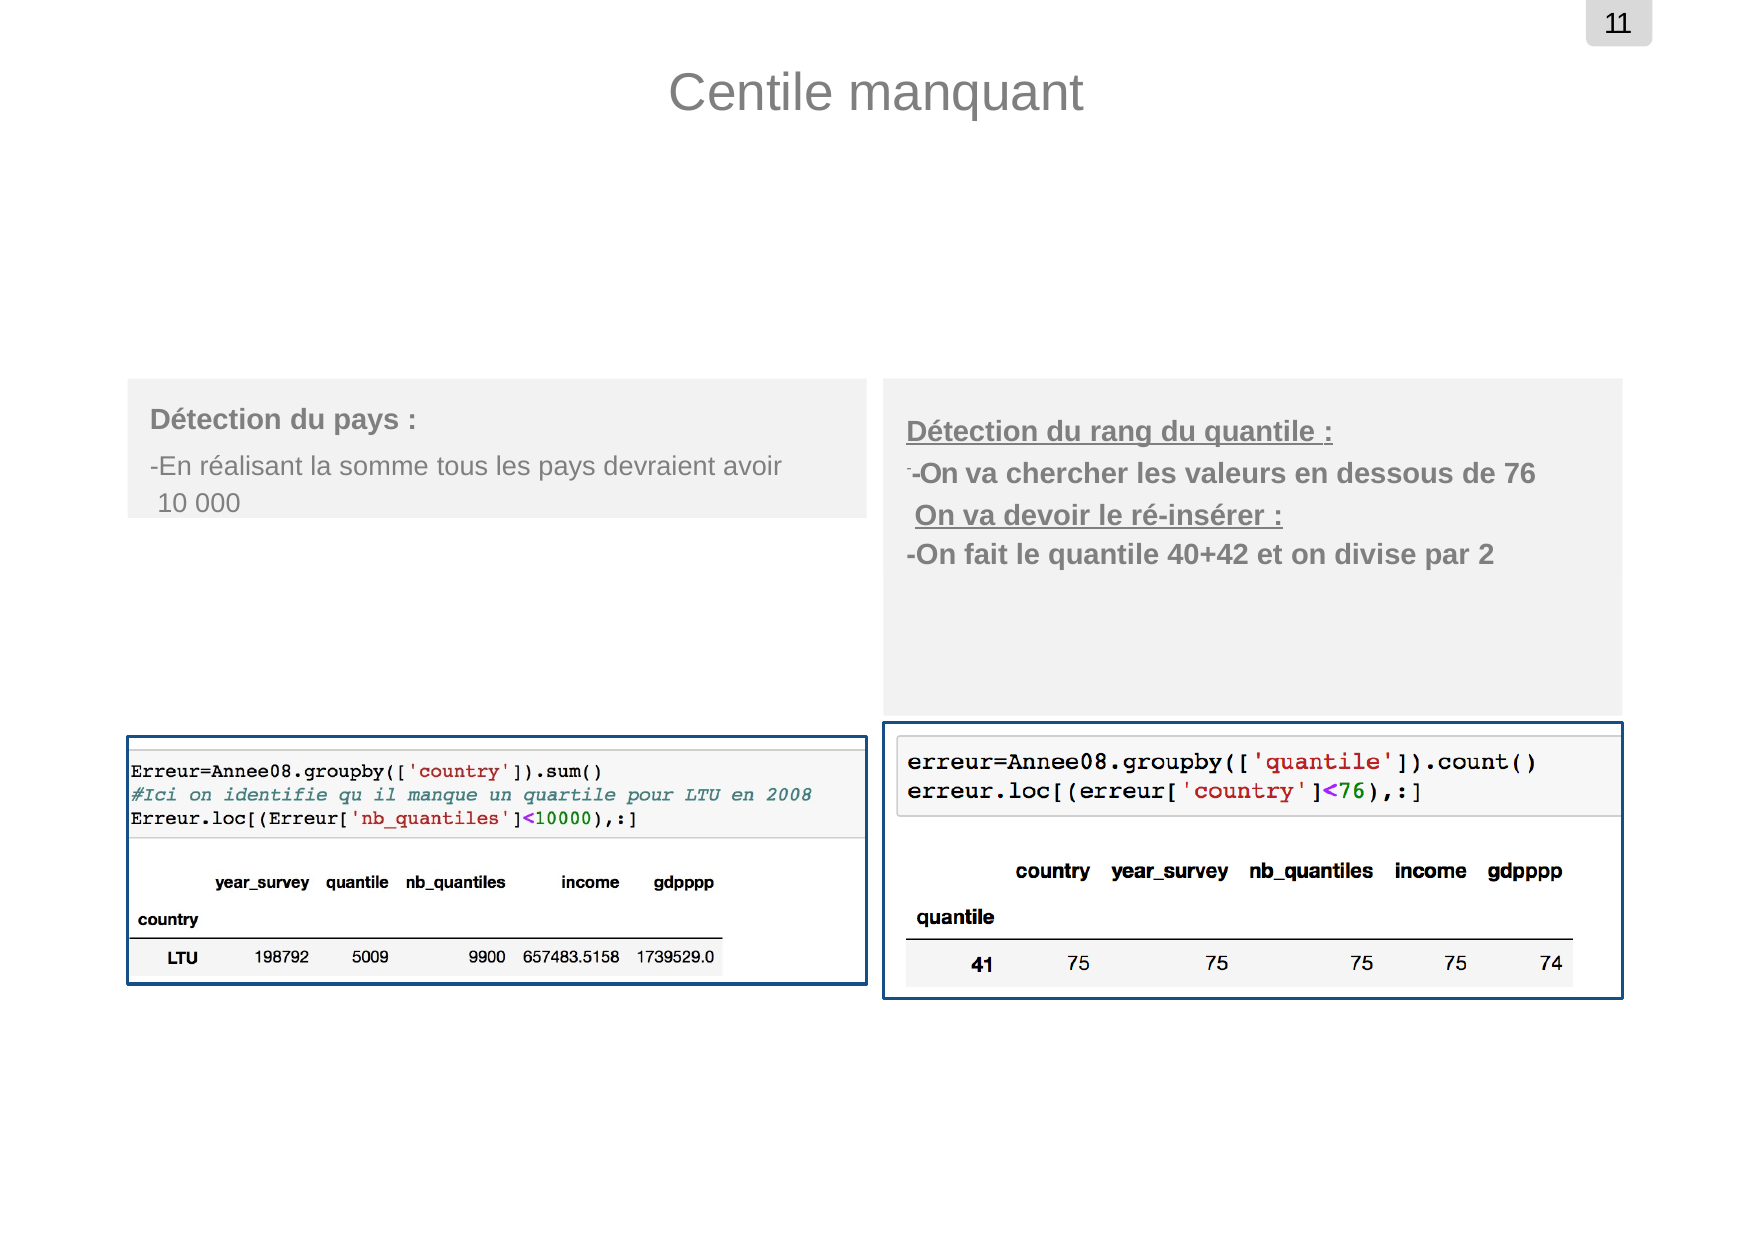

11
# Centile manquant
Détection du pays :
-En réalisant la somme tous les pays devraient avoir  10 000

Détection du rang du quantile :
--On va chercher les valeurs en dessous de 76  On va devoir le ré-insérer :
-On fait le quantile 40+42 et on divise par 2